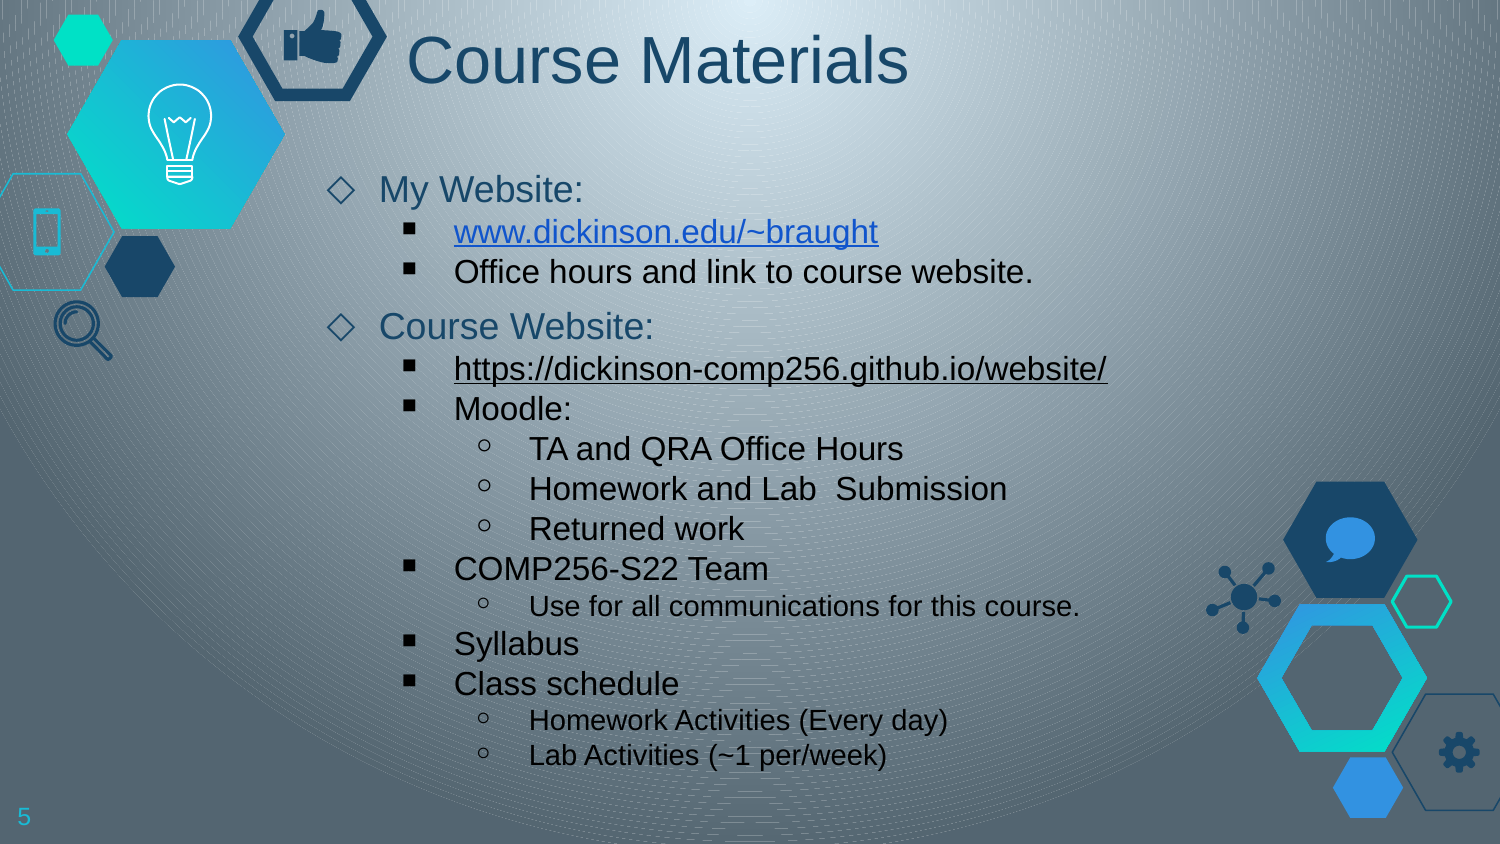

# Course Materials
My Website:
www.dickinson.edu/~braught
Office hours and link to course website.
Course Website:
https://dickinson-comp256.github.io/website/
Moodle:
TA and QRA Office Hours
Homework and Lab  Submission
Returned work
COMP256-S22 Team
Use for all communications for this course.
Syllabus
Class schedule
Homework Activities (Every day)
Lab Activities (~1 per/week)
5